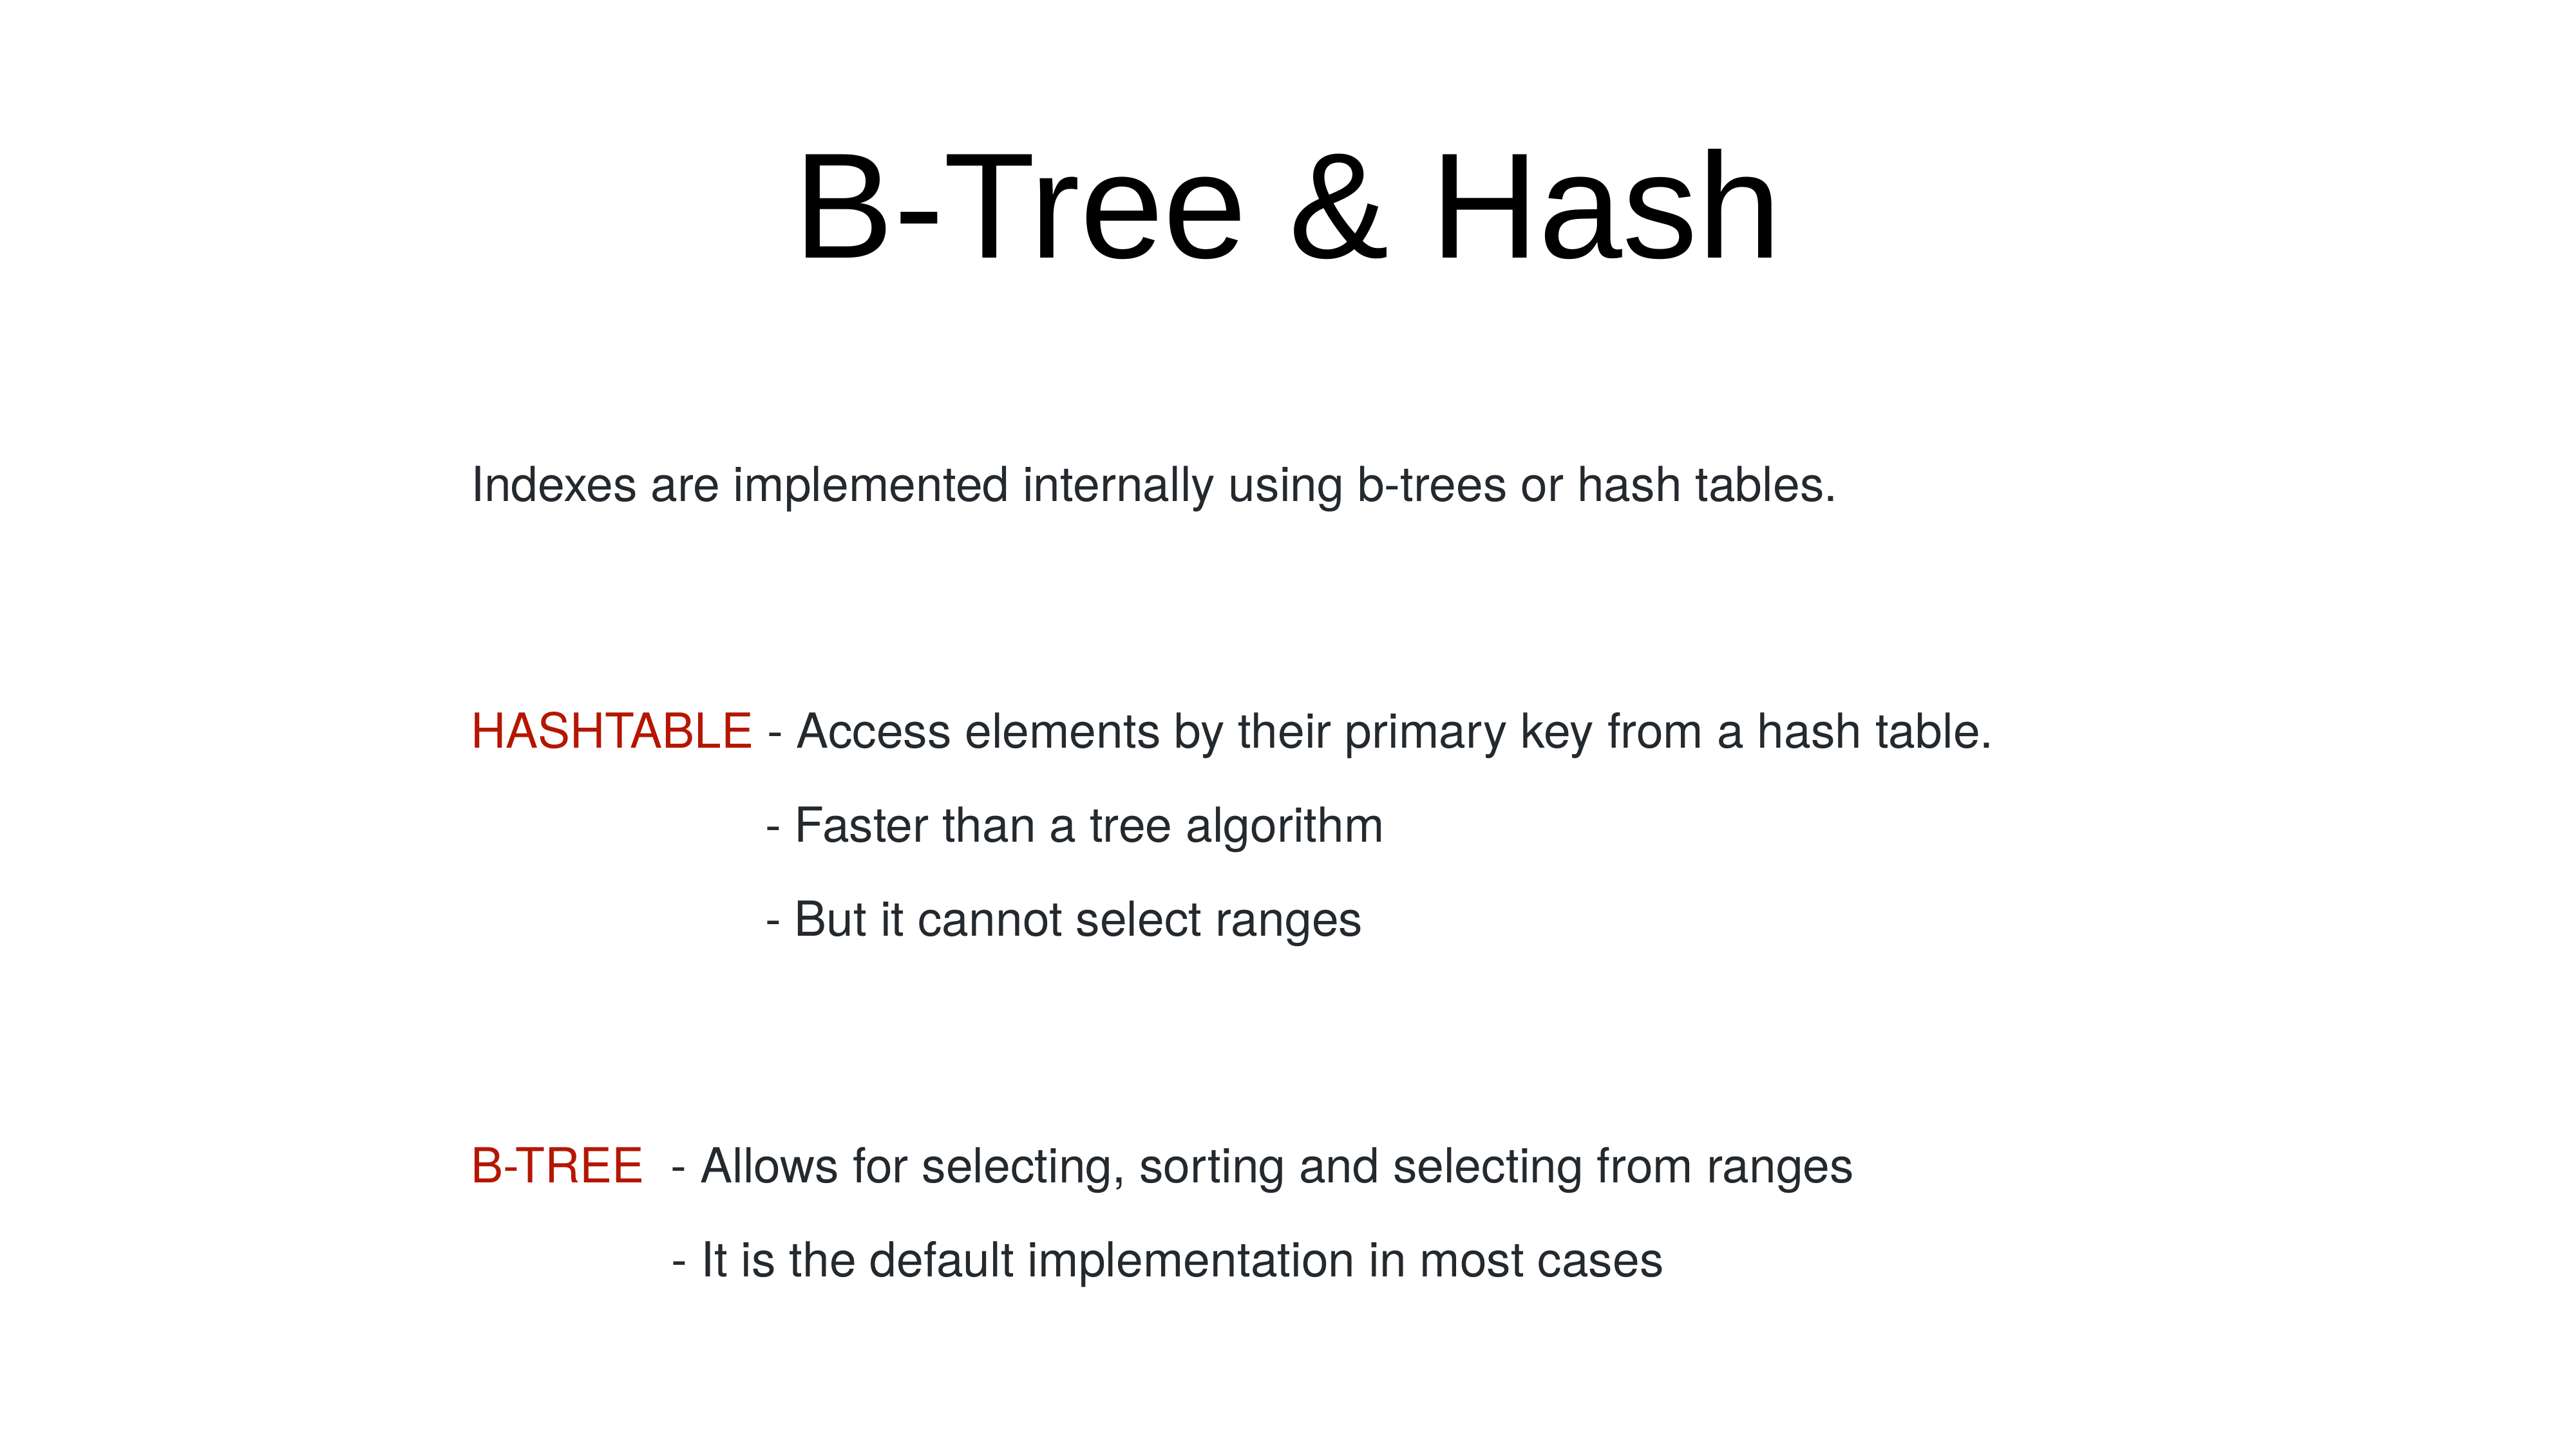

# B-Tree & Hash
Indexes are implemented internally using b-trees or hash tables.

HASHTABLE - Access elements by their primary key from a hash table.
                      - Faster than a tree algorithm
                      - But it cannot select ranges

B-TREE  - Allows for selecting, sorting and selecting from ranges
               - It is the default implementation in most cases